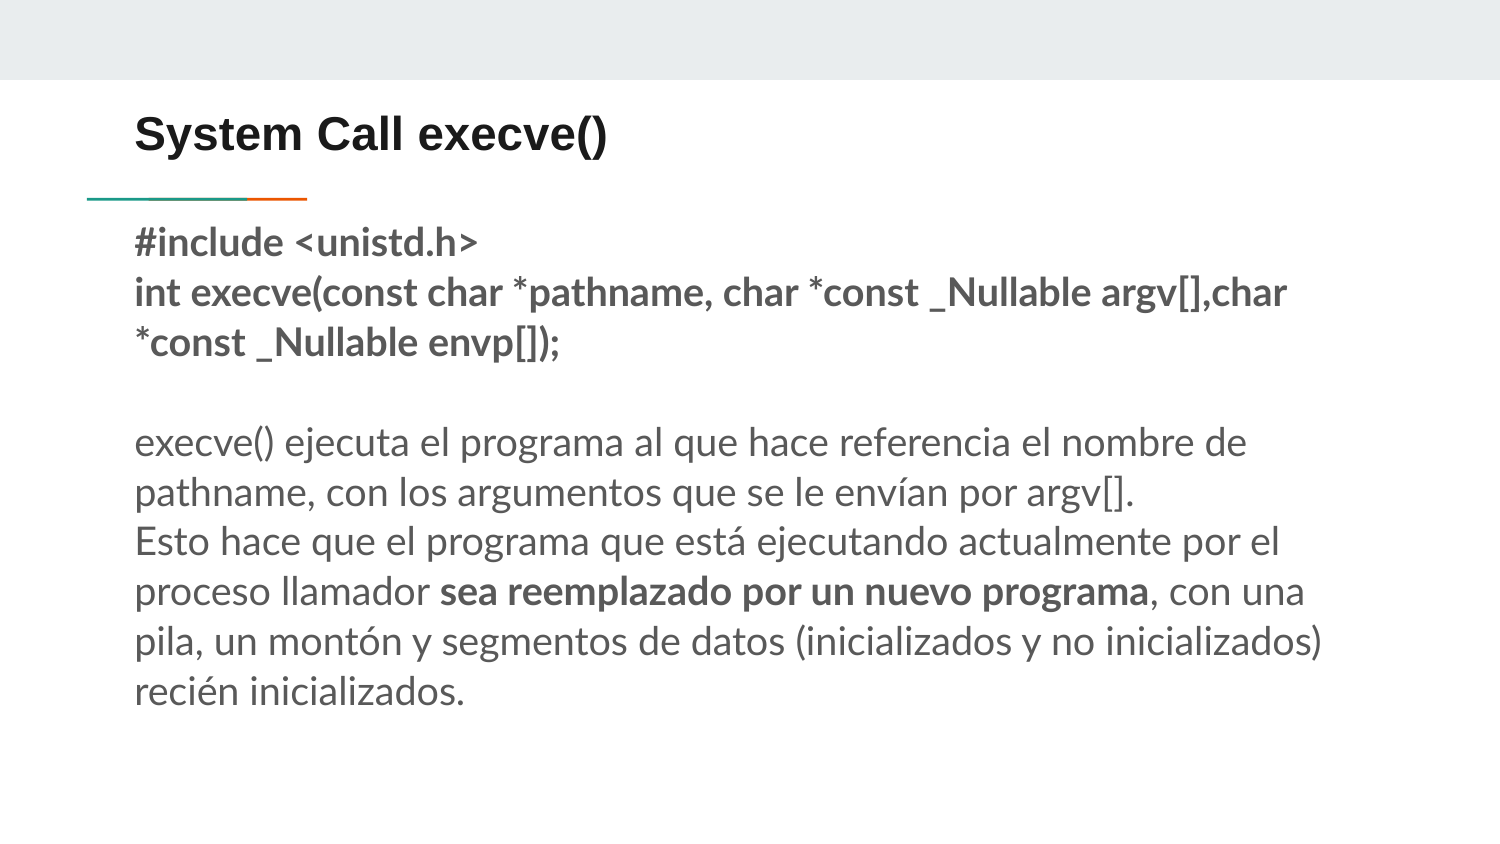

# System Call execve()
#include <unistd.h>
int execve(const char *pathname, char *const _Nullable argv[],char *const _Nullable envp[]);

execve() ejecuta el programa al que hace referencia el nombre de pathname, con los argumentos que se le envían por argv[].
Esto hace que el programa que está ejecutando actualmente por el proceso llamador sea reemplazado por un nuevo programa, con una pila, un montón y segmentos de datos (inicializados y no inicializados) recién inicializados.